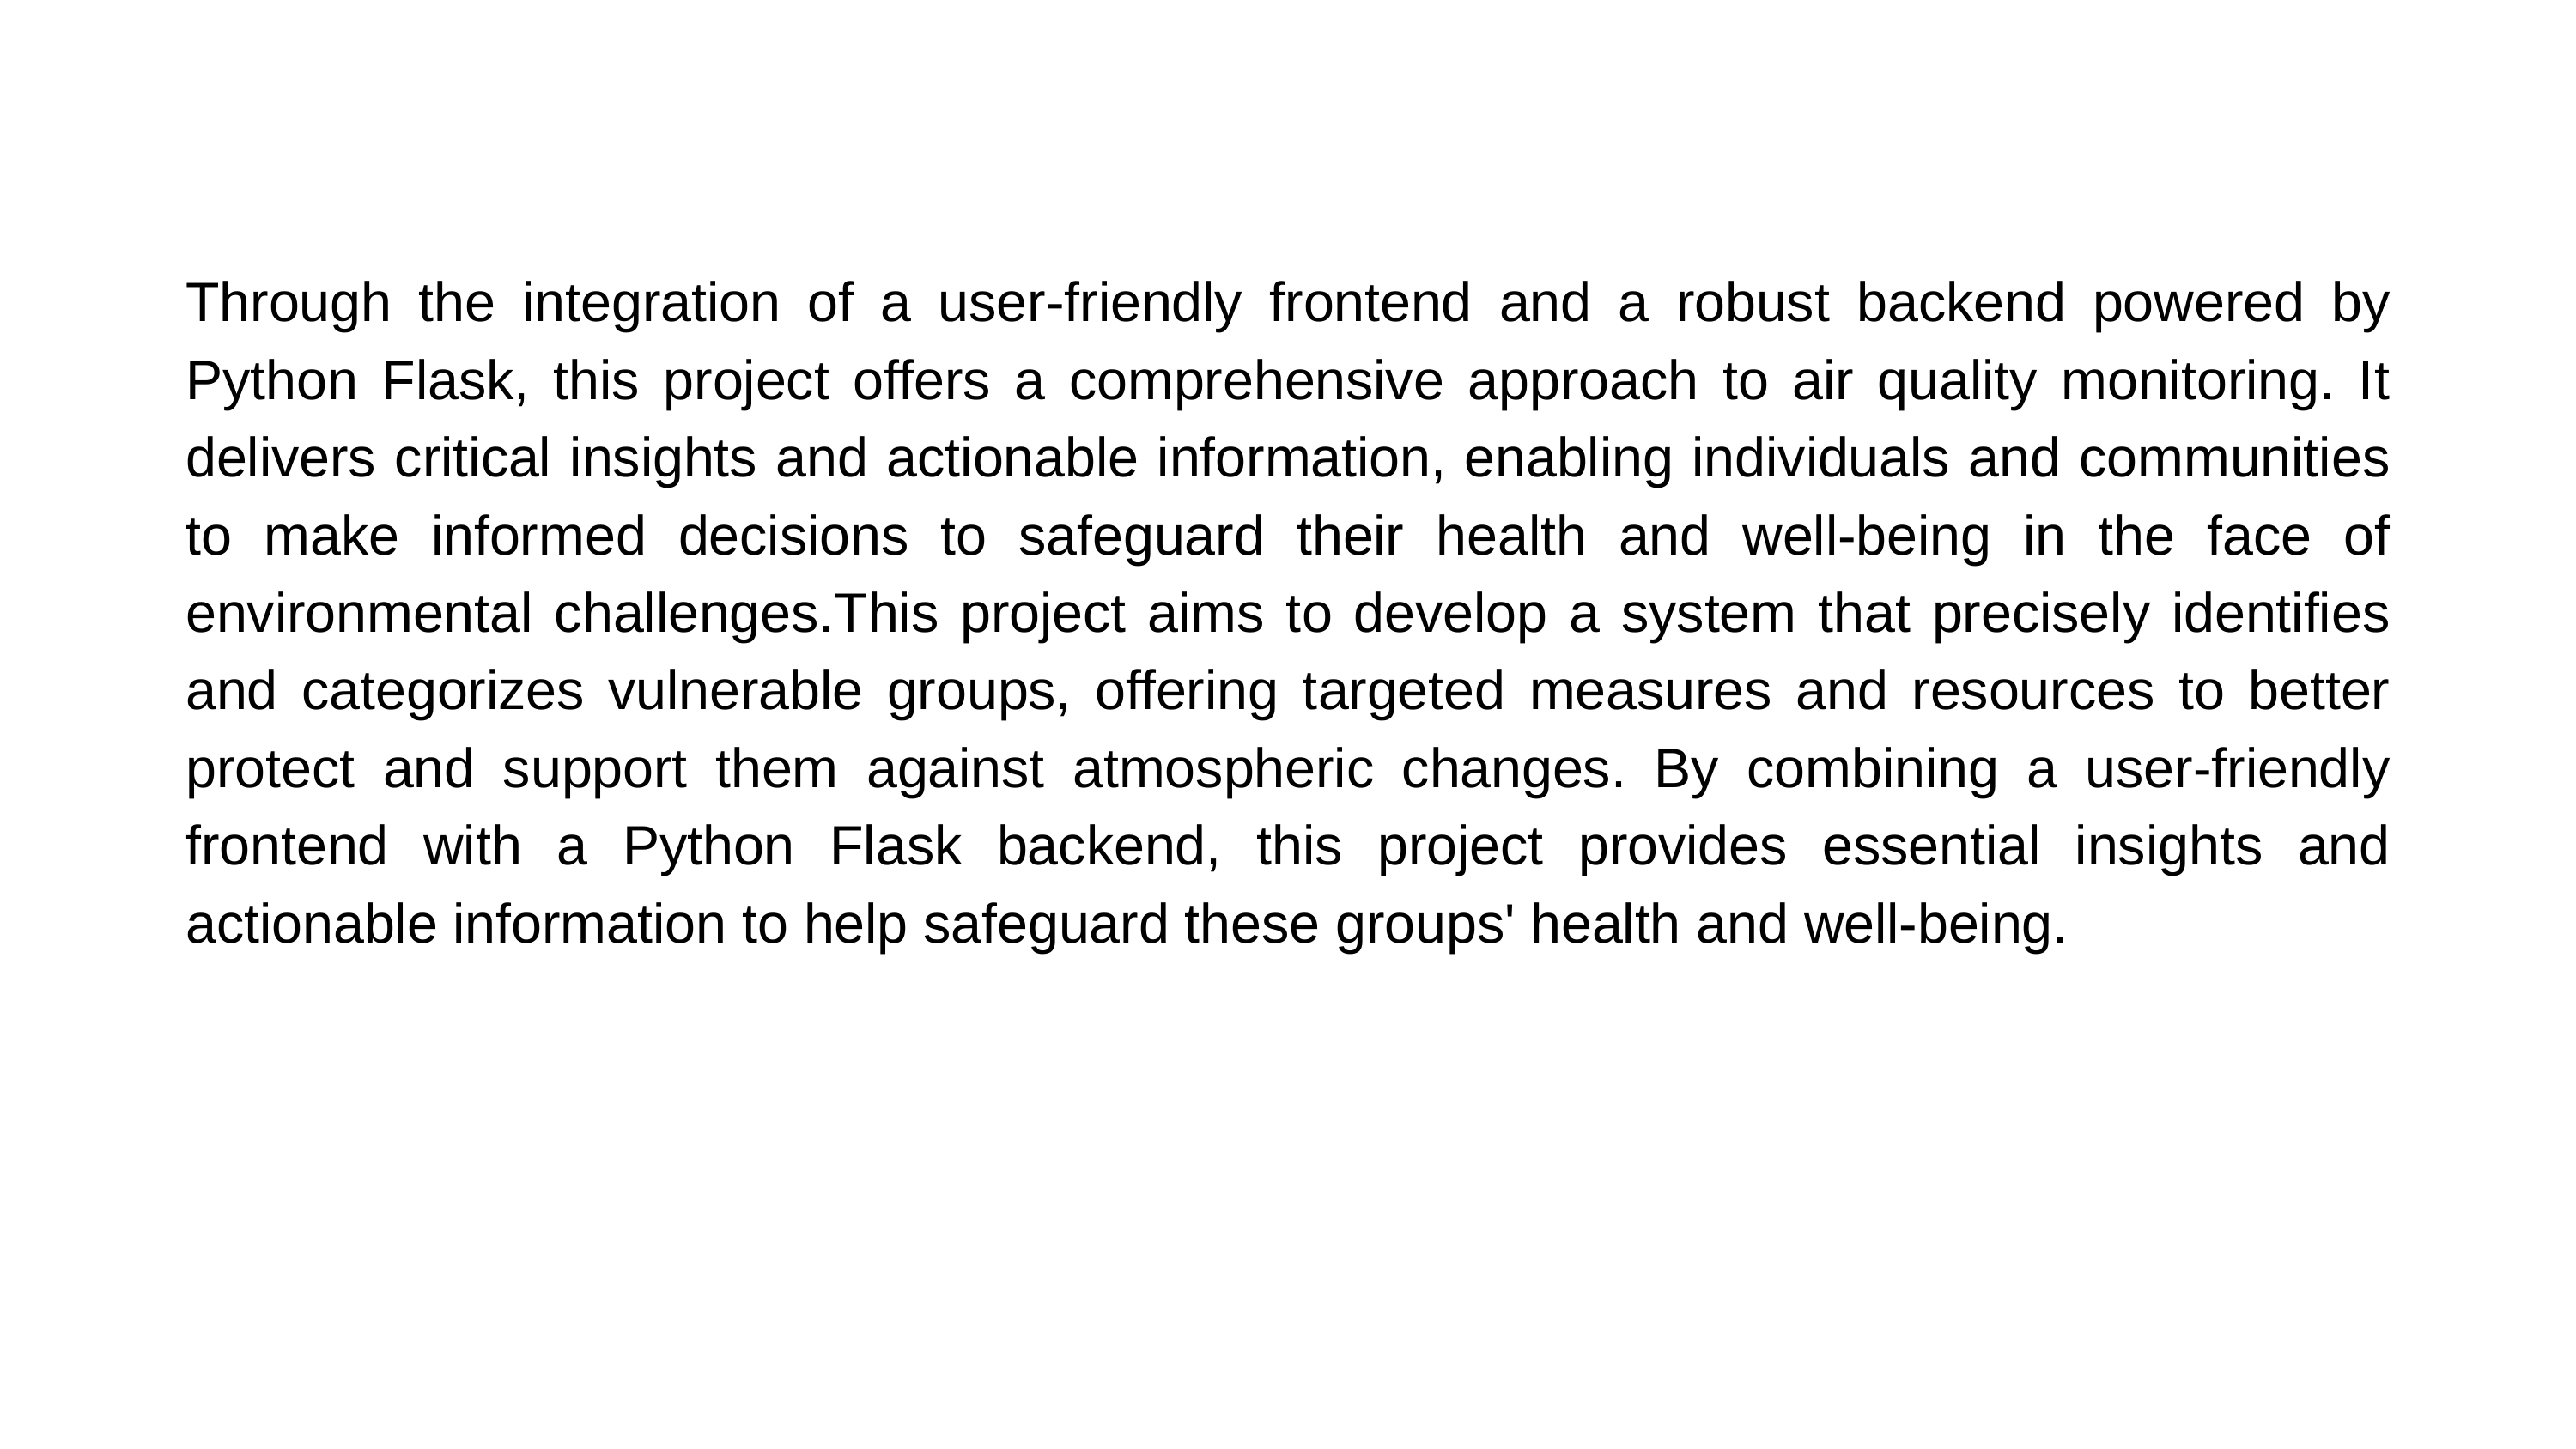

Through the integration of a user-friendly frontend and a robust backend powered by Python Flask, this project offers a comprehensive approach to air quality monitoring. It delivers critical insights and actionable information, enabling individuals and communities to make informed decisions to safeguard their health and well-being in the face of environmental challenges.This project aims to develop a system that precisely identifies and categorizes vulnerable groups, offering targeted measures and resources to better protect and support them against atmospheric changes. By combining a user-friendly frontend with a Python Flask backend, this project provides essential insights and actionable information to help safeguard these groups' health and well-being.